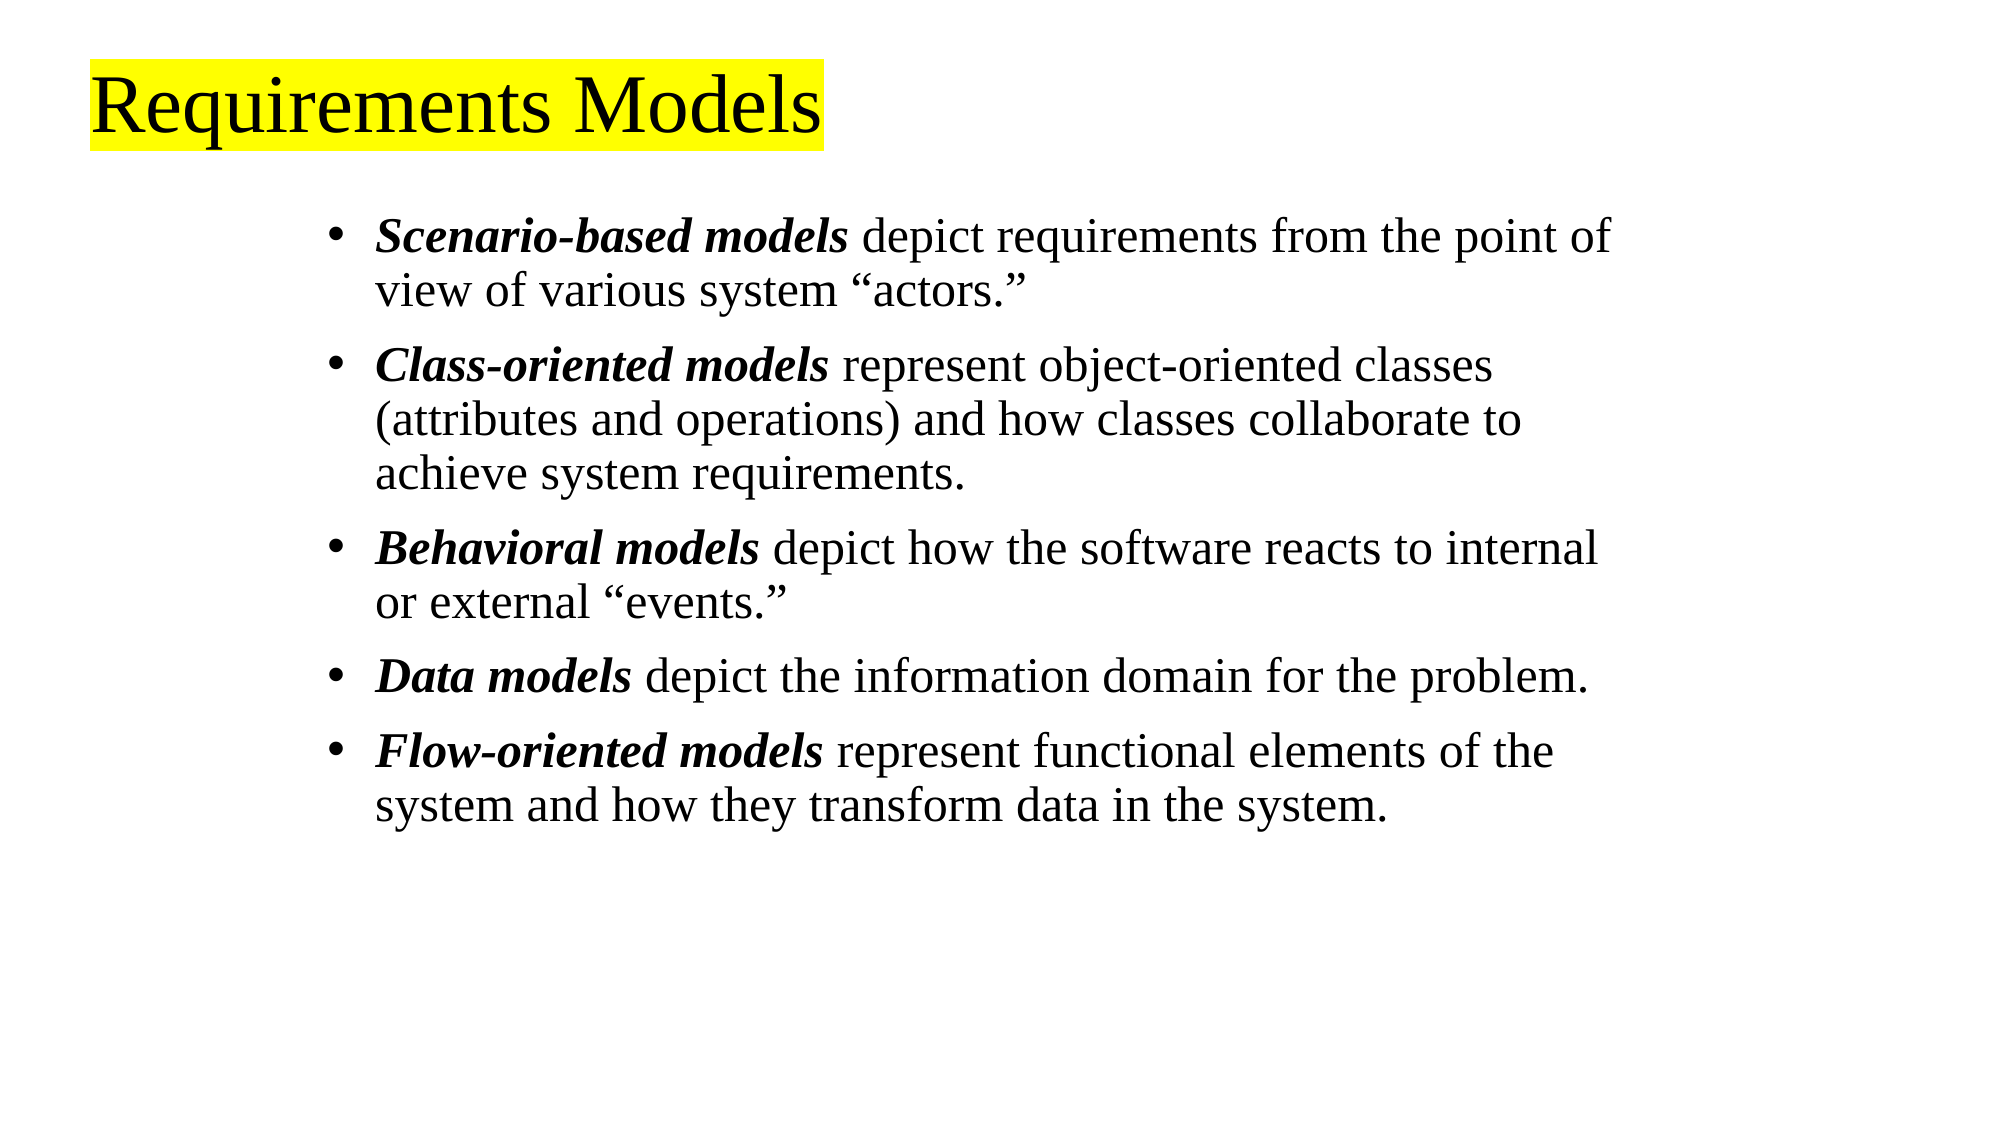

# Requirements Models
Scenario-based models depict requirements from the point of view of various system “actors.”
Class-oriented models represent object-oriented classes (attributes and operations) and how classes collaborate to achieve system requirements.
Behavioral models depict how the software reacts to internal or external “events.”
Data models depict the information domain for the problem.
Flow-oriented models represent functional elements of the system and how they transform data in the system.
55